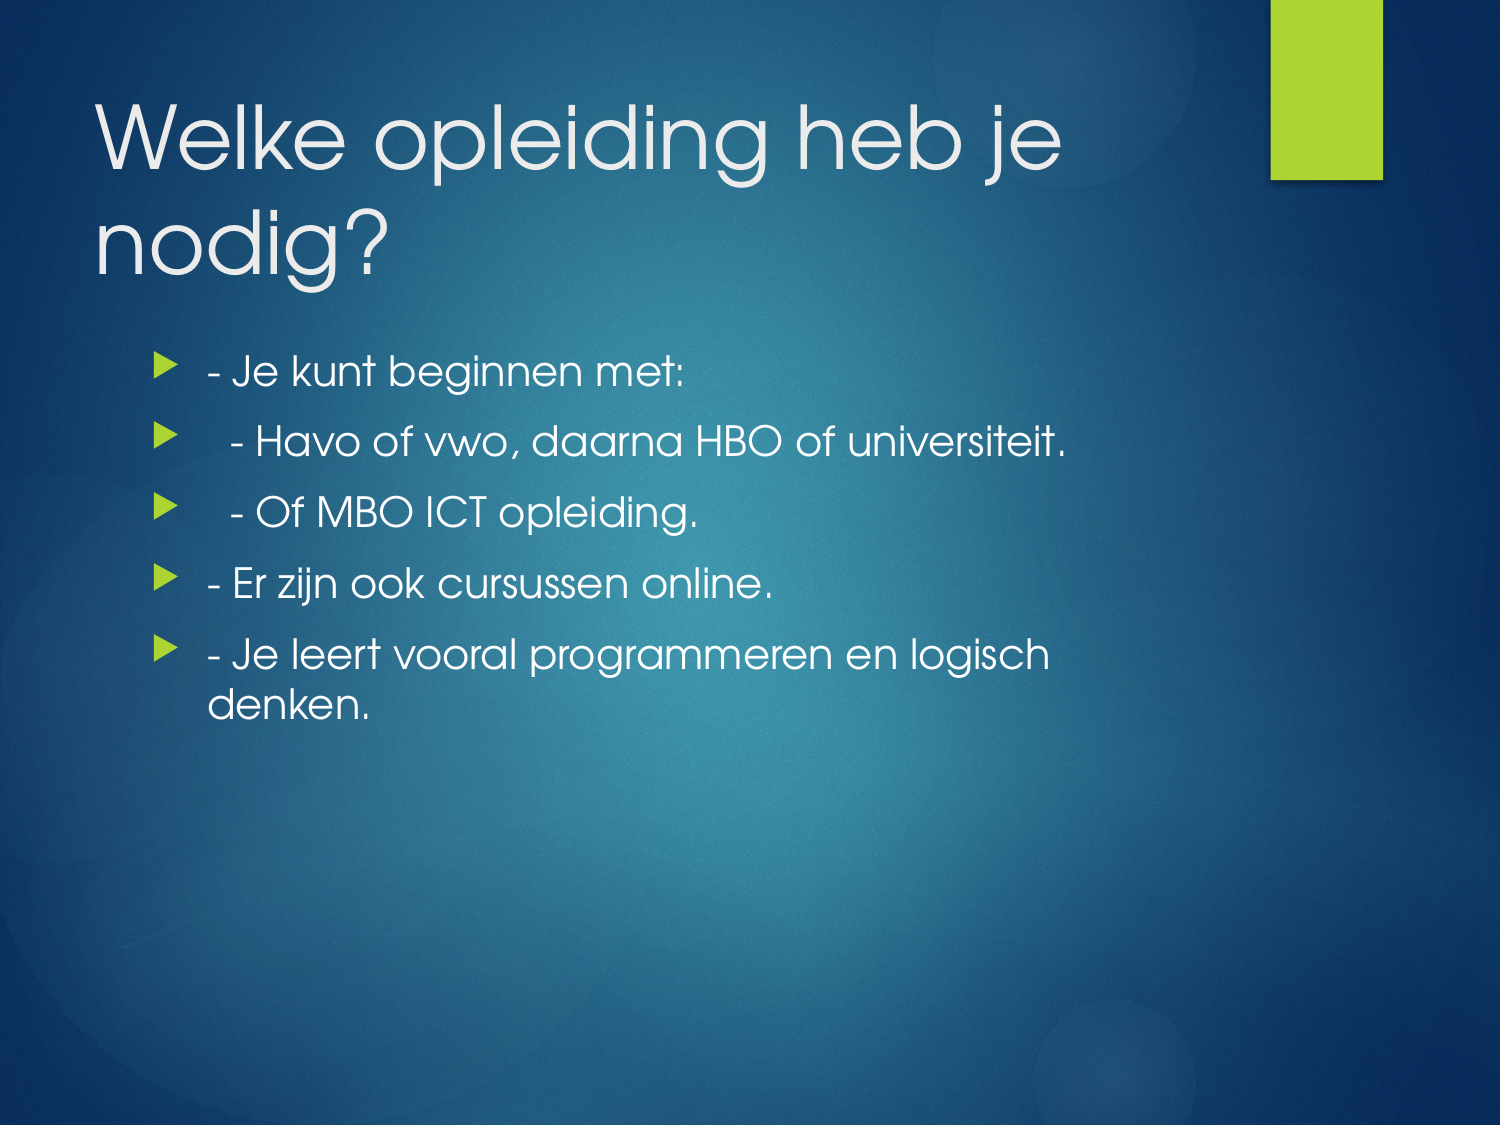

# Welke opleiding heb je nodig?
- Je kunt beginnen met:
  - Havo of vwo, daarna HBO of universiteit.
  - Of MBO ICT opleiding.
- Er zijn ook cursussen online.
- Je leert vooral programmeren en logisch denken.